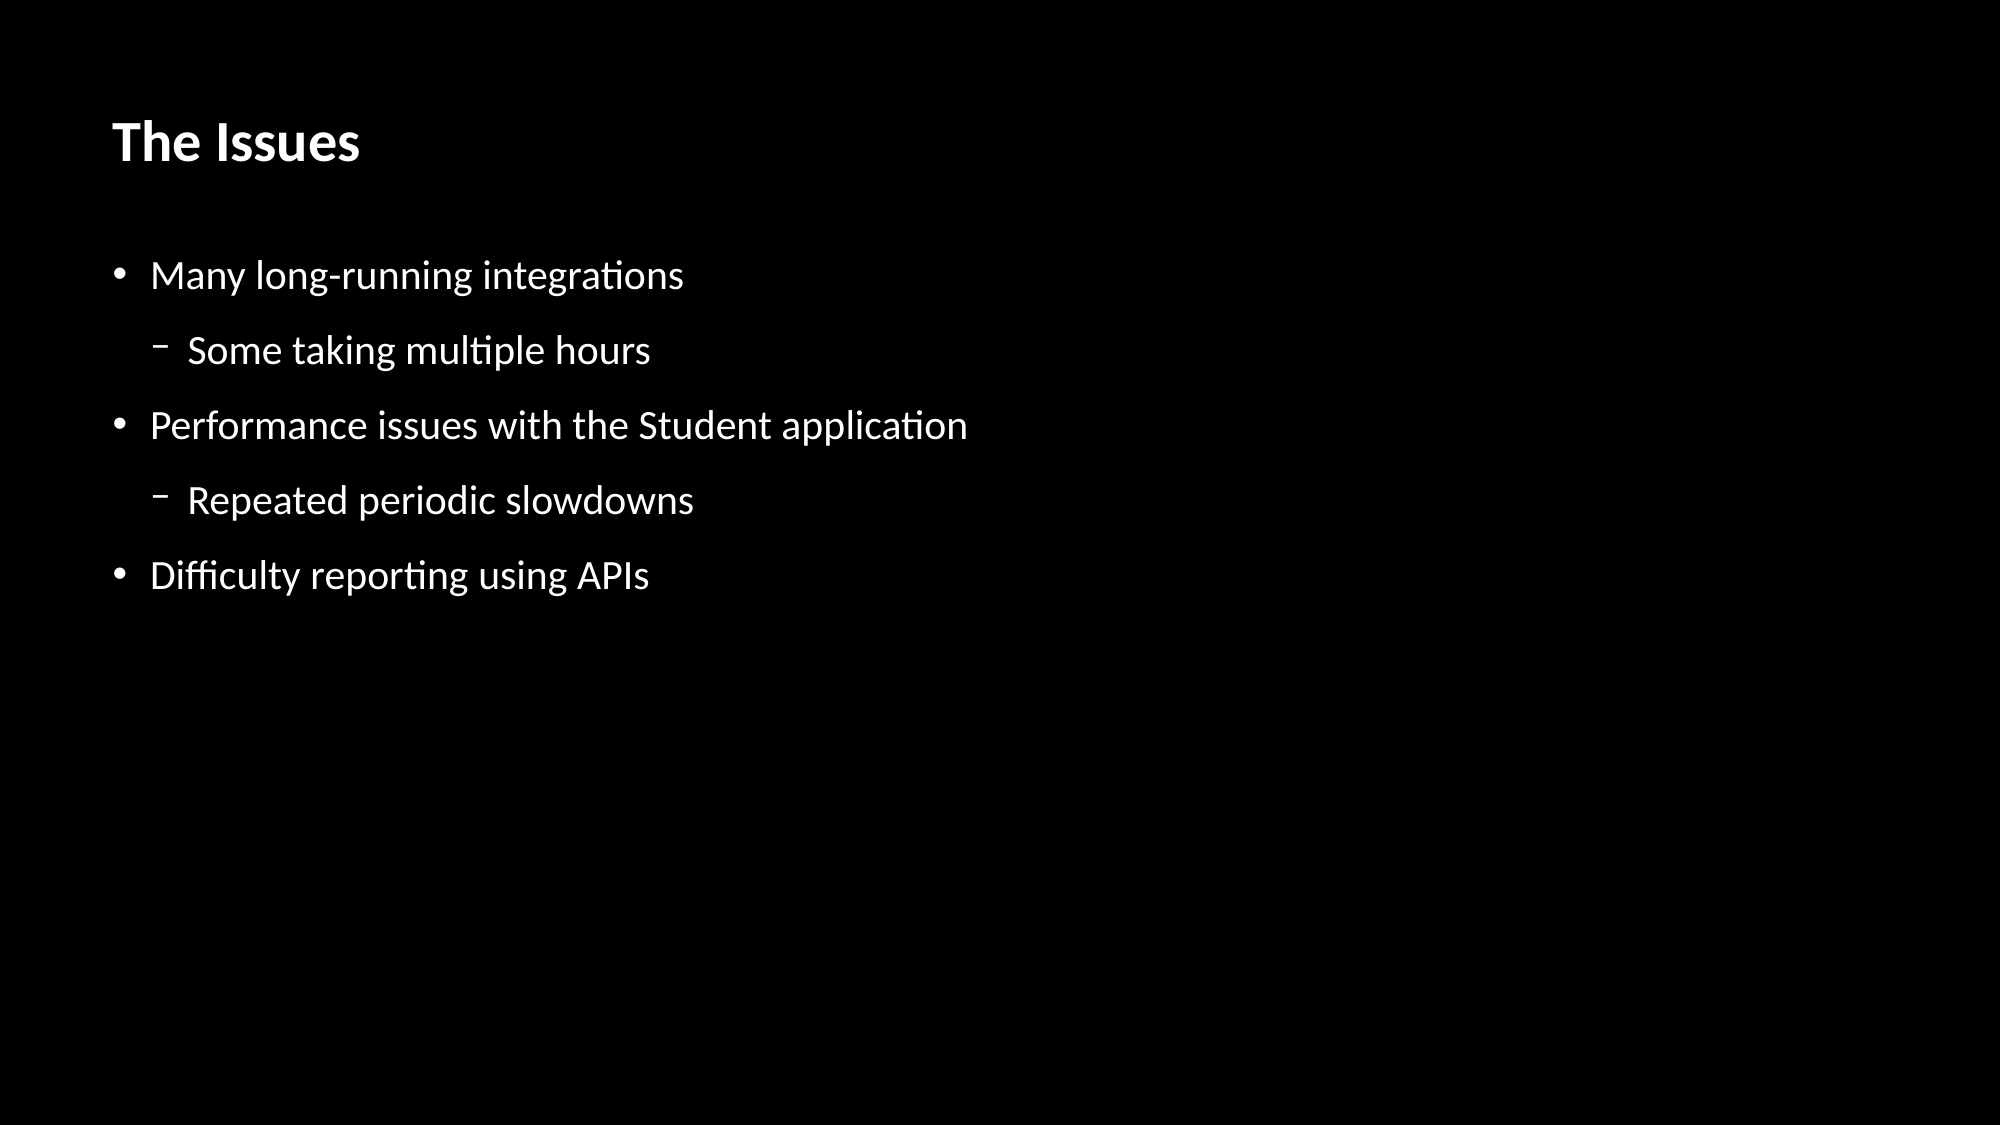

# The Issues
Many long-running integrations
Some taking multiple hours
Performance issues with the Student application
Repeated periodic slowdowns
Difficulty reporting using APIs